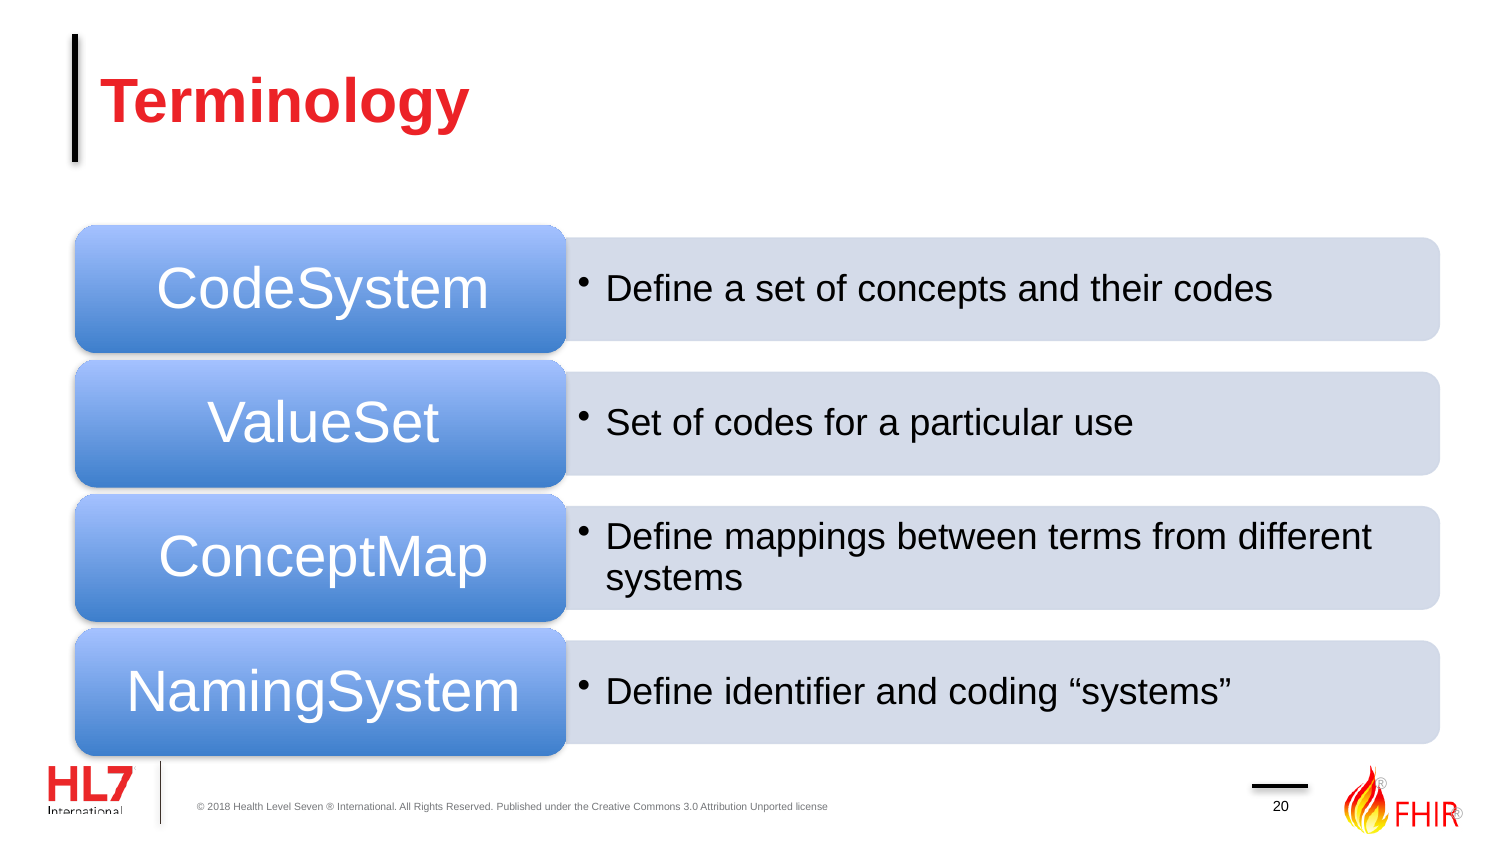

# Terminology
Define a set of concepts and their codes
CodeSystem
Set of codes for a particular use
ValueSet
Define mappings between terms from different systems
ConceptMap
Define identifier and coding “systems”
NamingSystem
20
© 2018 Health Level Seven ® International. All Rights Reserved. Published under the Creative Commons 3.0 Attribution Unported license